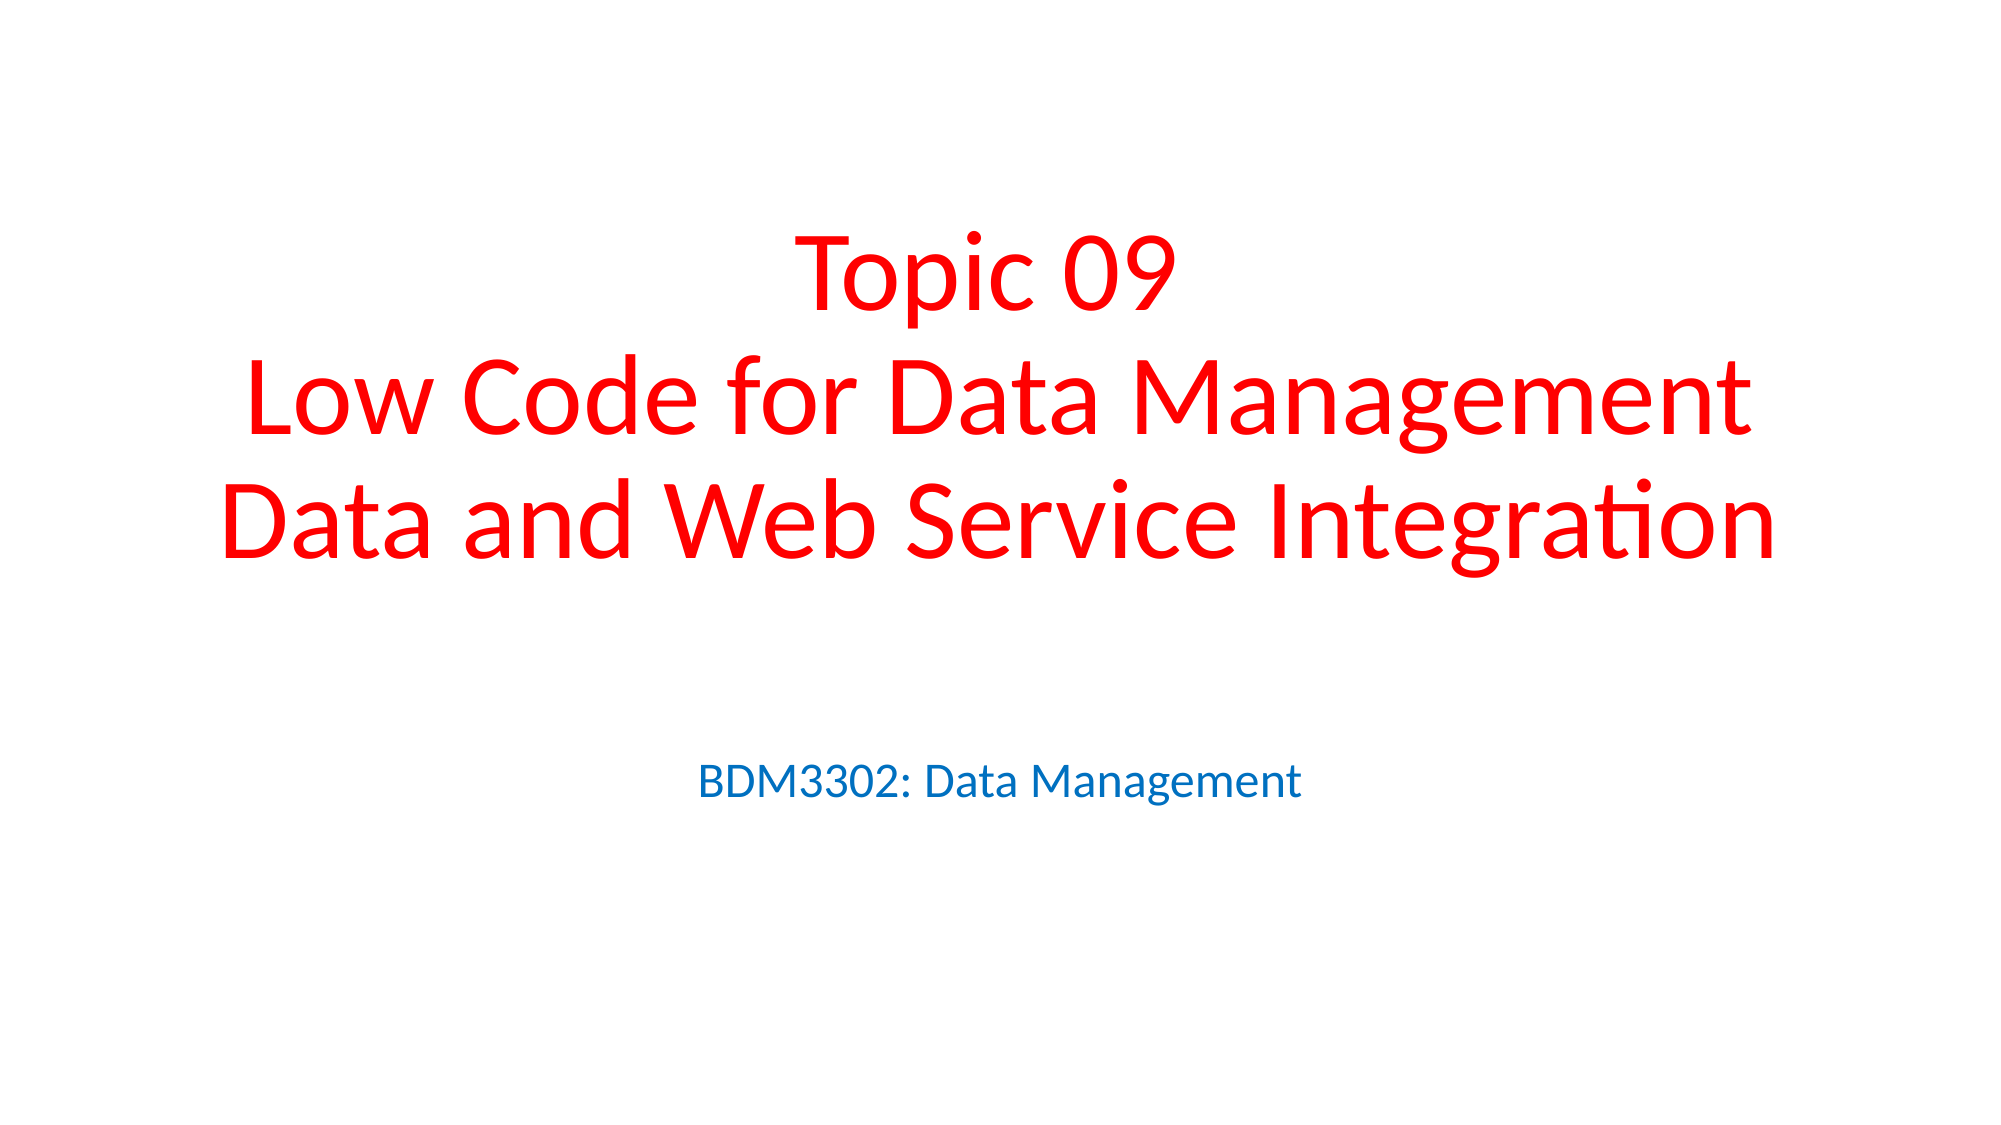

# Topic 09 Low Code for Data Management Data and Web Service Integration

BDM3302: Data Management